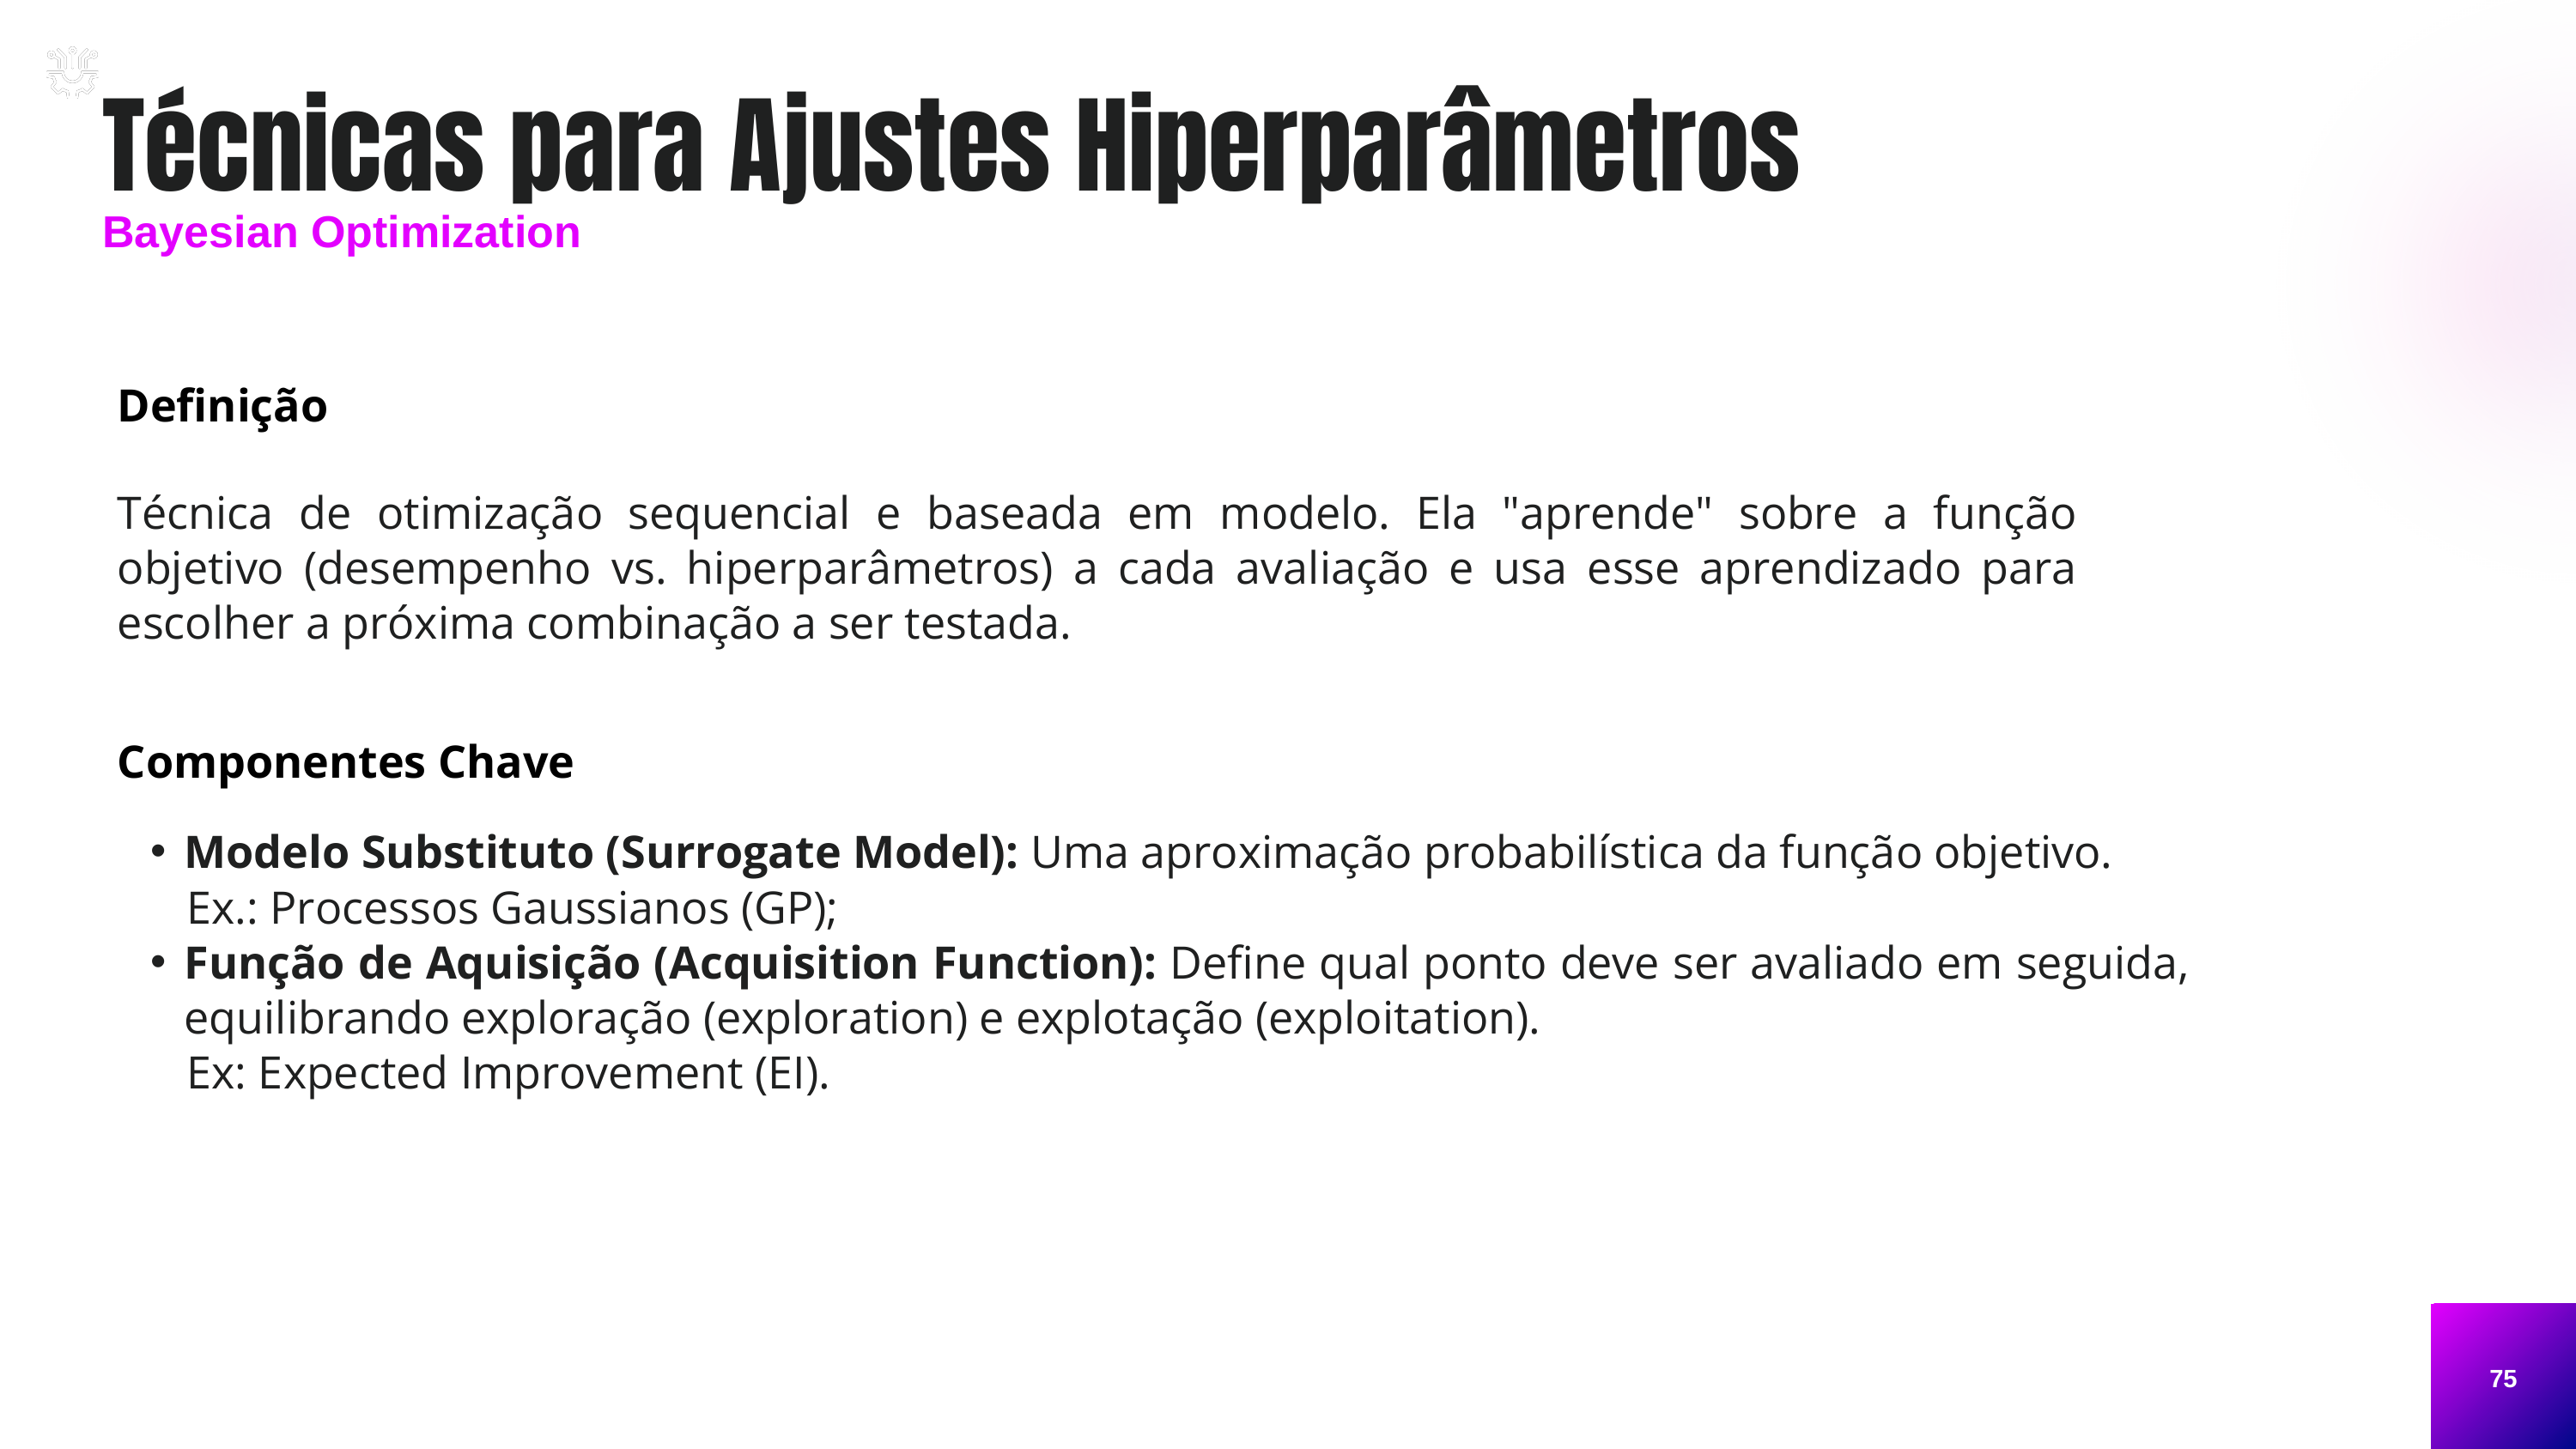

Técnicas para Ajustes Hiperparâmetros
Bayesian Optimization
Definição
Técnica de otimização sequencial e baseada em modelo. Ela "aprende" sobre a função objetivo (desempenho vs. hiperparâmetros) a cada avaliação e usa esse aprendizado para escolher a próxima combinação a ser testada.
Componentes Chave
Modelo Substituto (Surrogate Model): Uma aproximação probabilística da função objetivo.
      Ex.: Processos Gaussianos (GP);
Função de Aquisição (Acquisition Function): Define qual ponto deve ser avaliado em seguida, equilibrando exploração (exploration) e explotação (exploitation).
      Ex: Expected Improvement (EI).

75